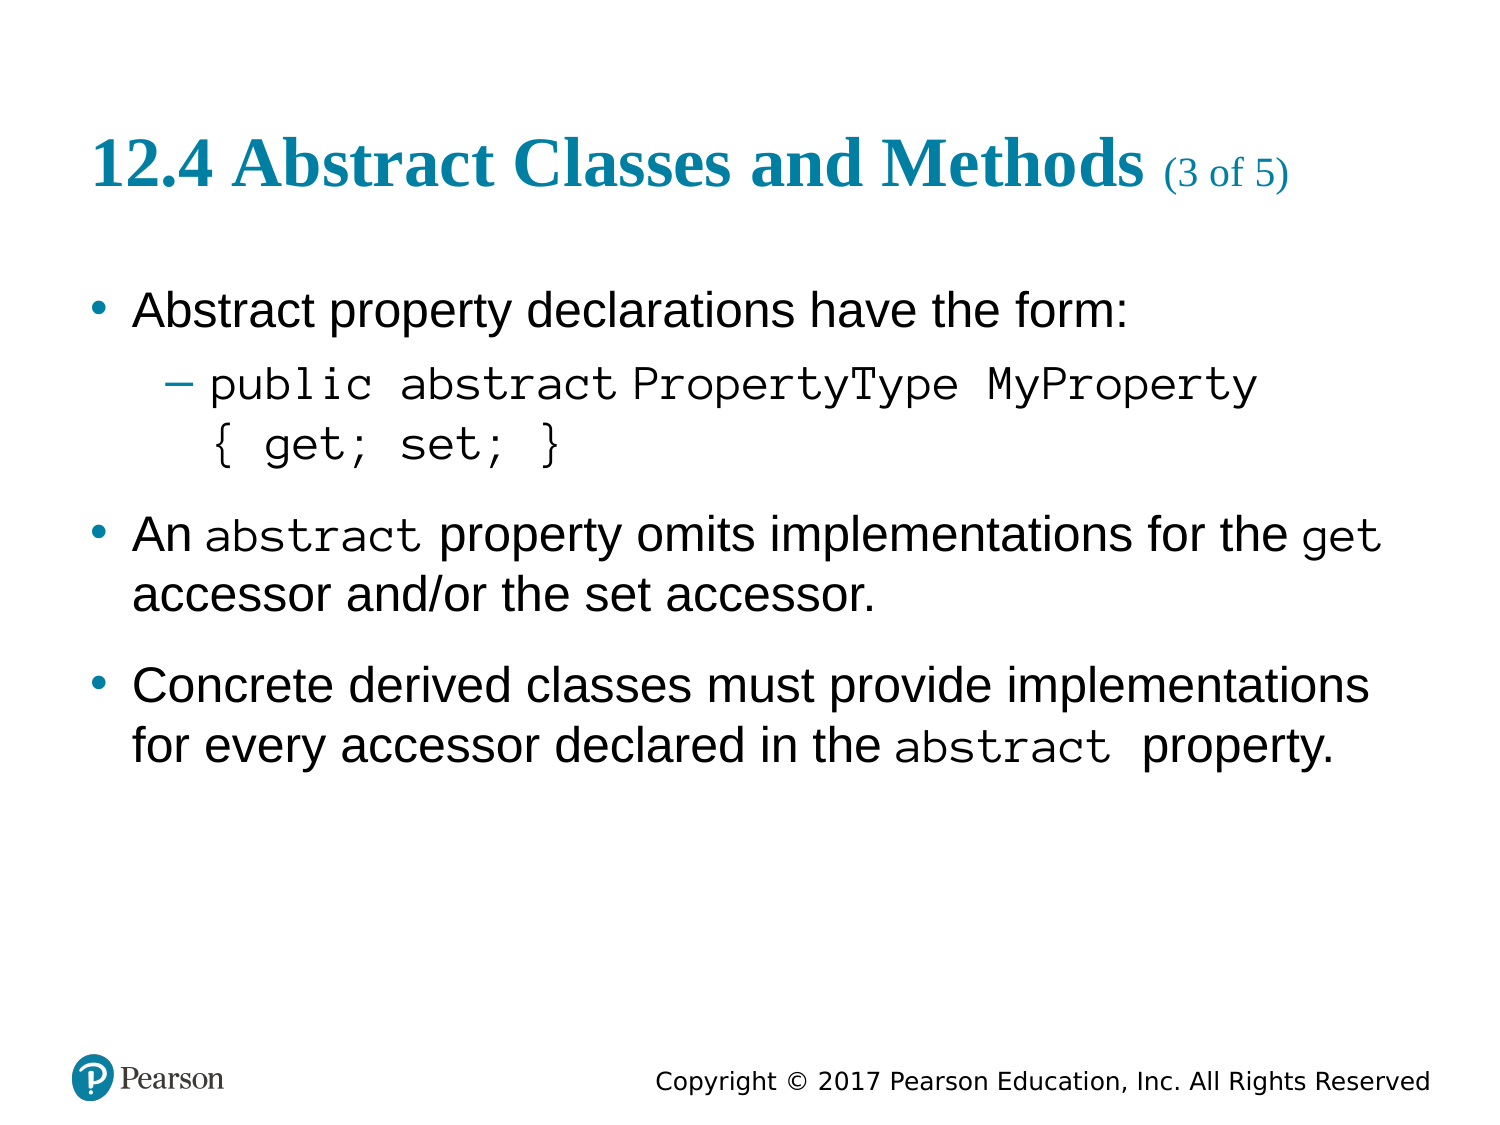

# 12.4 Abstract Classes and Methods (3 of 5)
Abstract property declarations have the form:
public abstract PropertyType MyProperty { get; set; }
An abstract property omits implementations for the get accessor and/or the set accessor.
Concrete derived classes must provide implementations for every accessor declared in the abstract property.